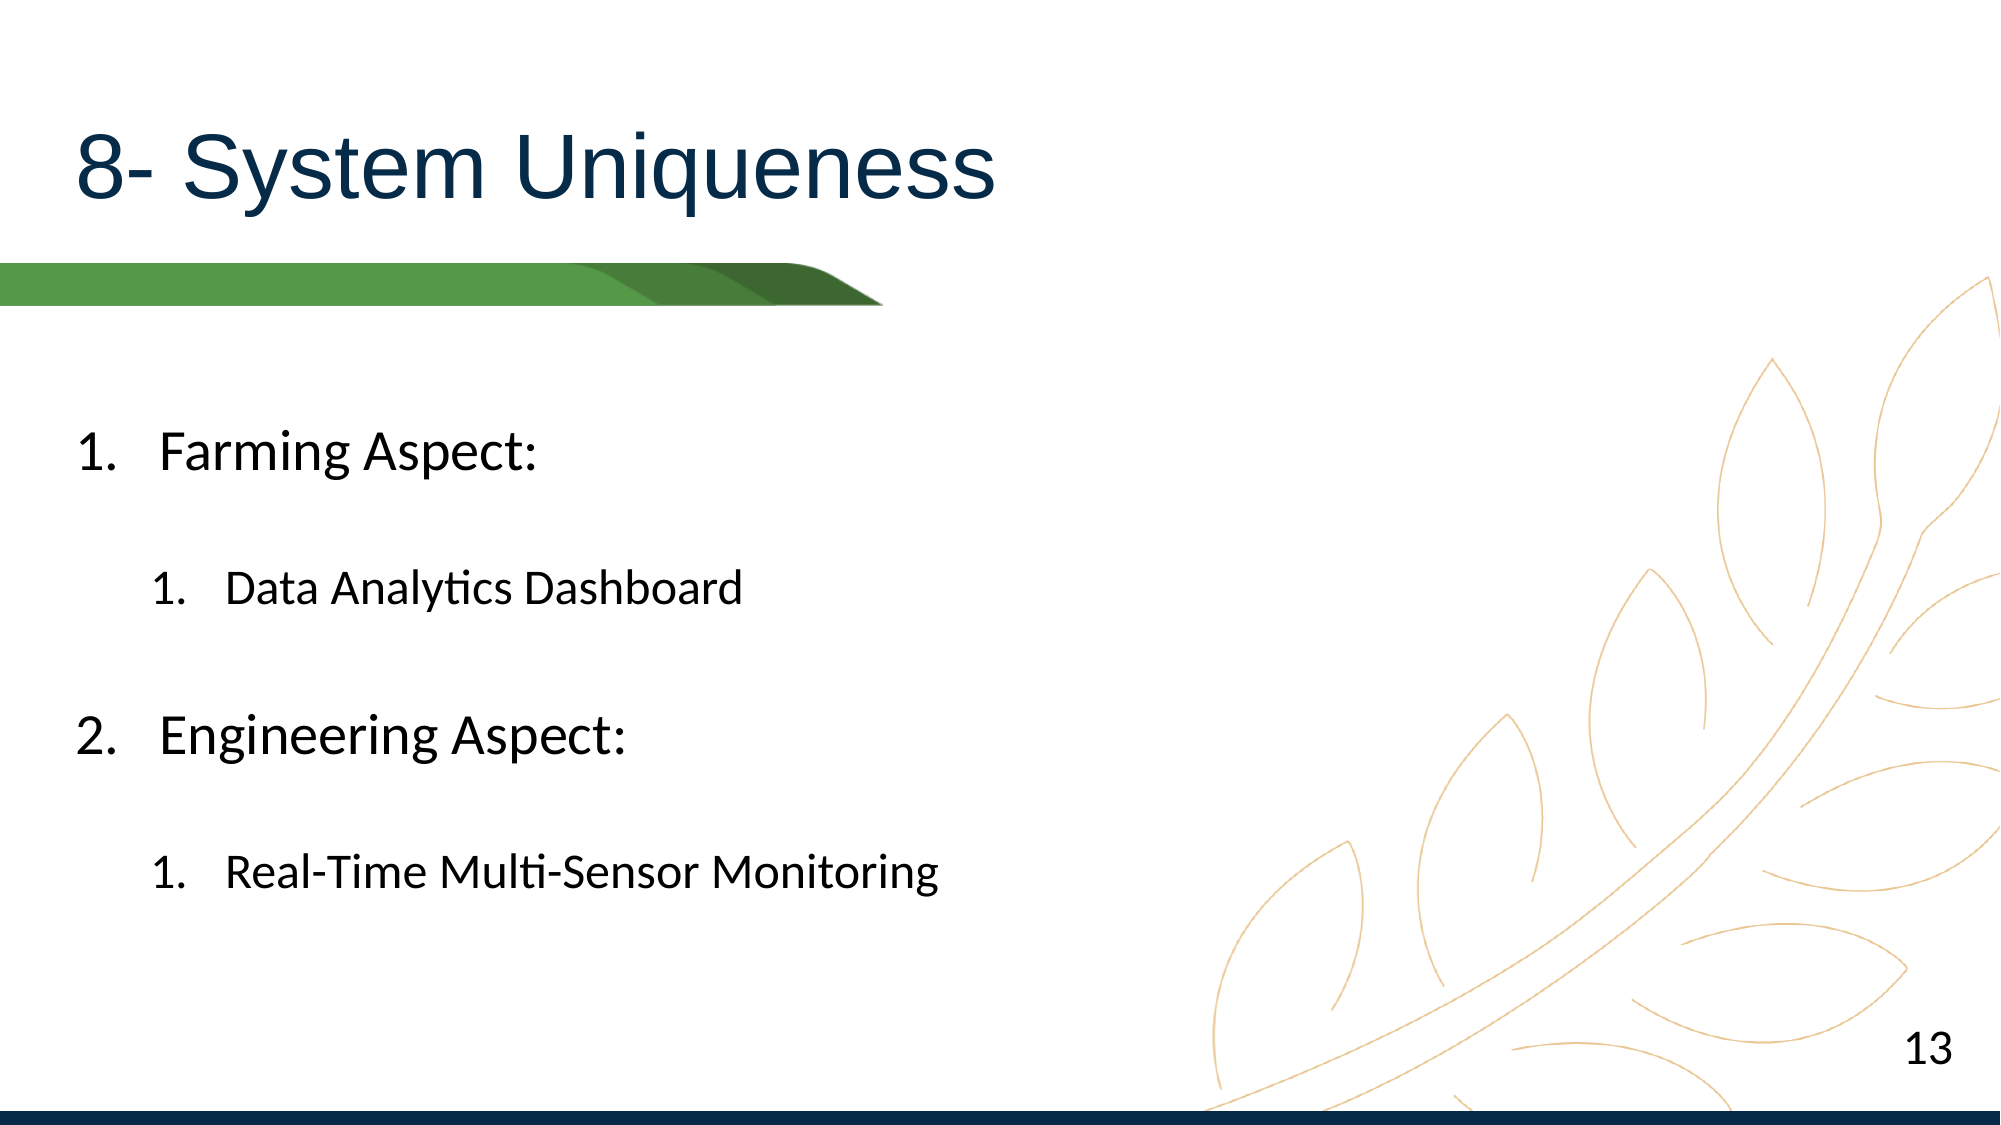

# 8- System Uniqueness
Farming Aspect:
Data Analytics Dashboard
Engineering Aspect:
Real-Time Multi-Sensor Monitoring
13